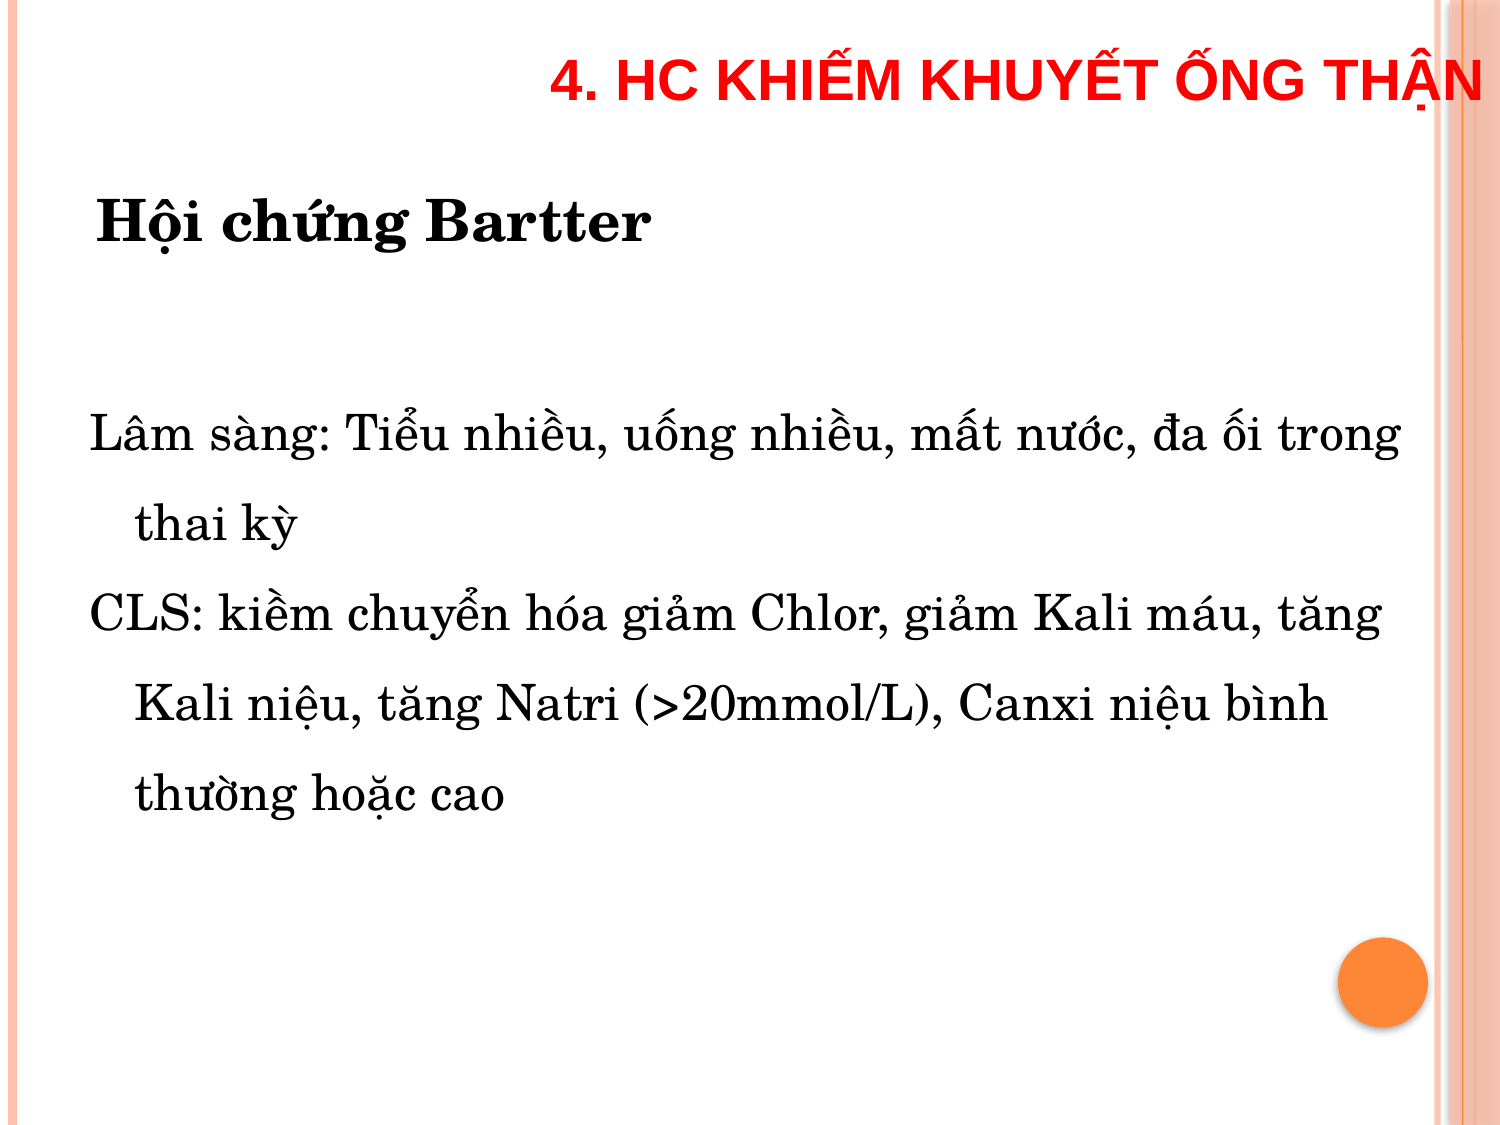

4. HC KHIẾM KHUYẾT ỐNG THẬN
Hội chứng Bartter
Lâm sàng: Tiểu nhiều, uống nhiều, mất nước, đa ối trong thai kỳ
CLS: kiềm chuyển hóa giảm Chlor, giảm Kali máu, tăng Kali niệu, tăng Natri (>20mmol/L), Canxi niệu bình thường hoặc cao